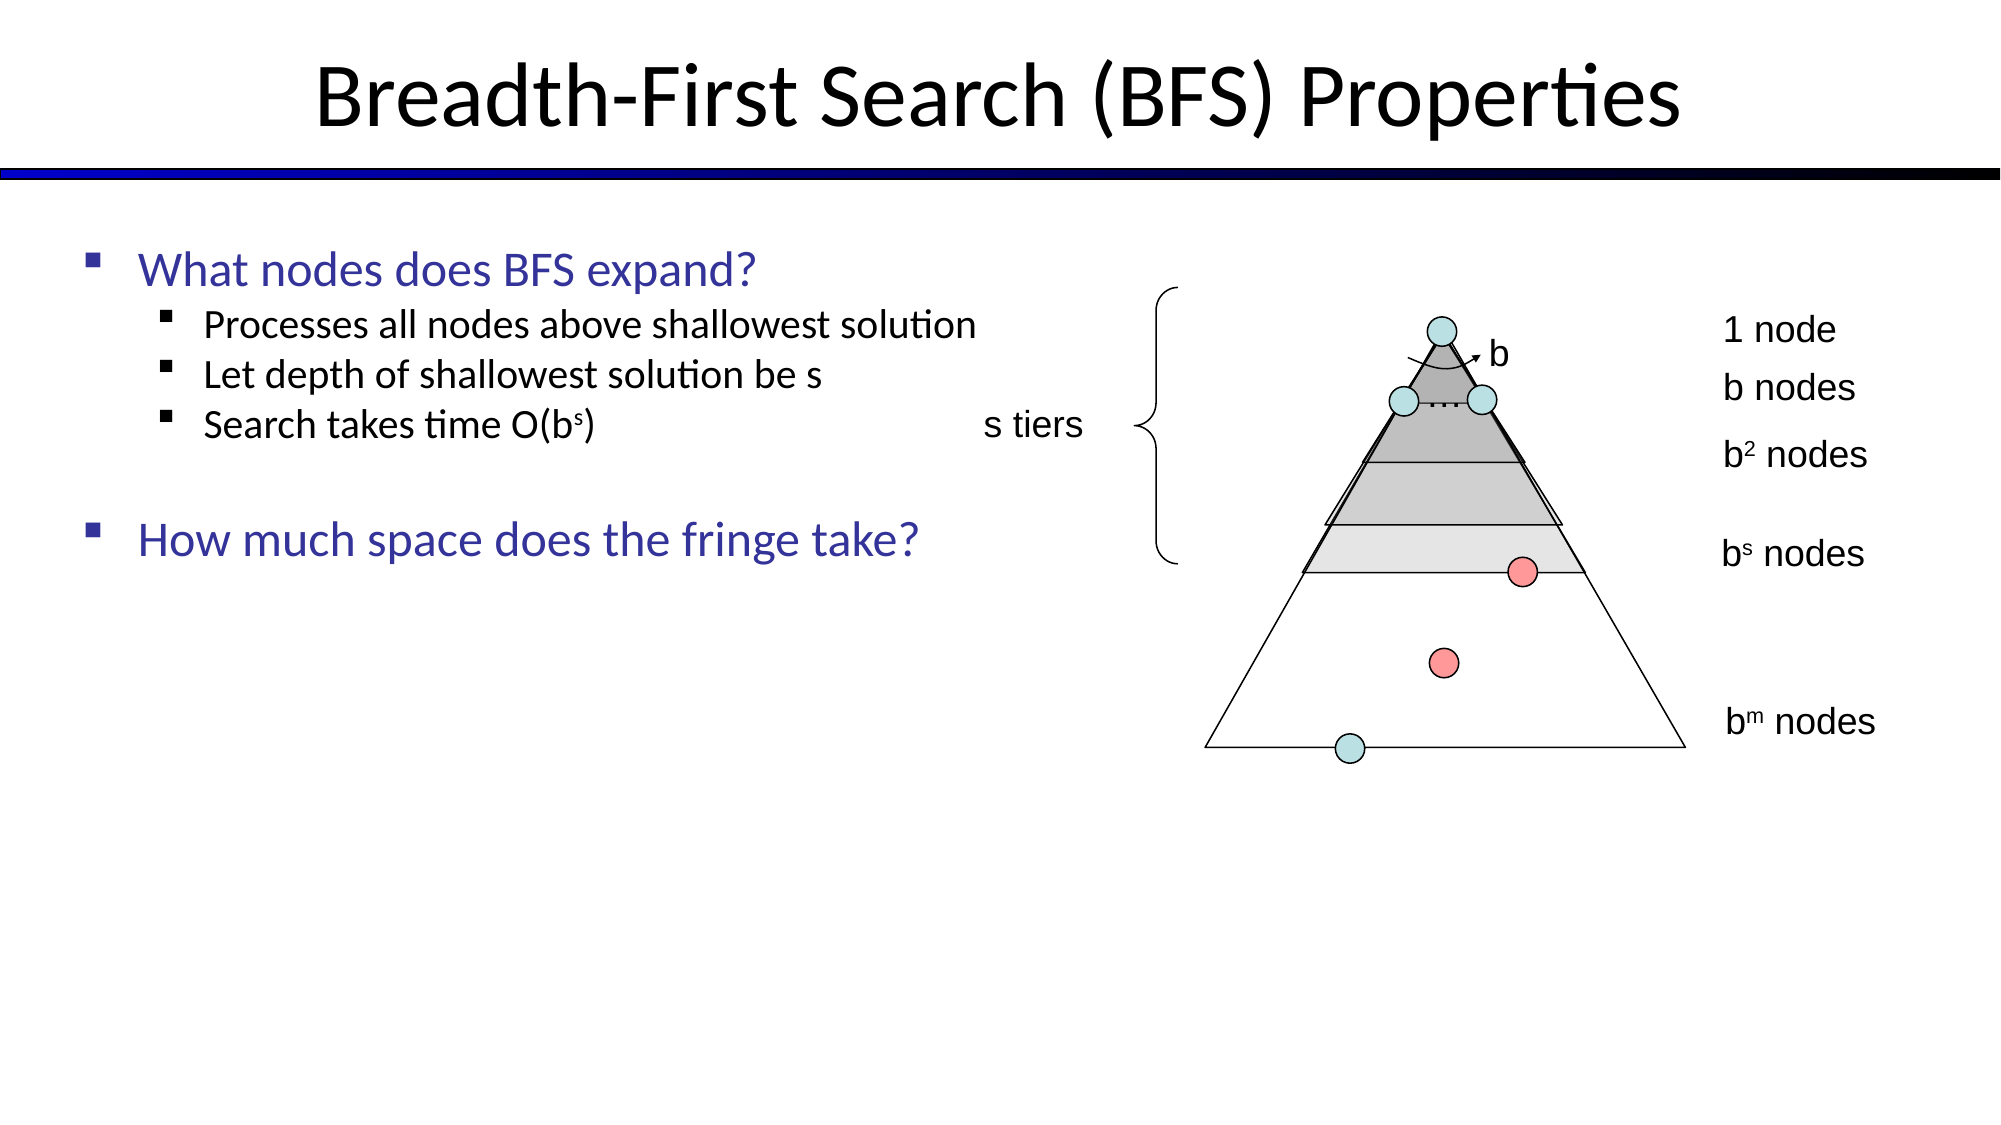

# Breadth-First Search (BFS) Properties
What nodes does BFS expand?
Processes all nodes above shallowest solution
Let depth of shallowest solution be s
Search takes time O(bs)

How much space does the fringe take?

1 node

b

b nodes
…

s tiers
b2 nodes
bs nodes

bm nodes